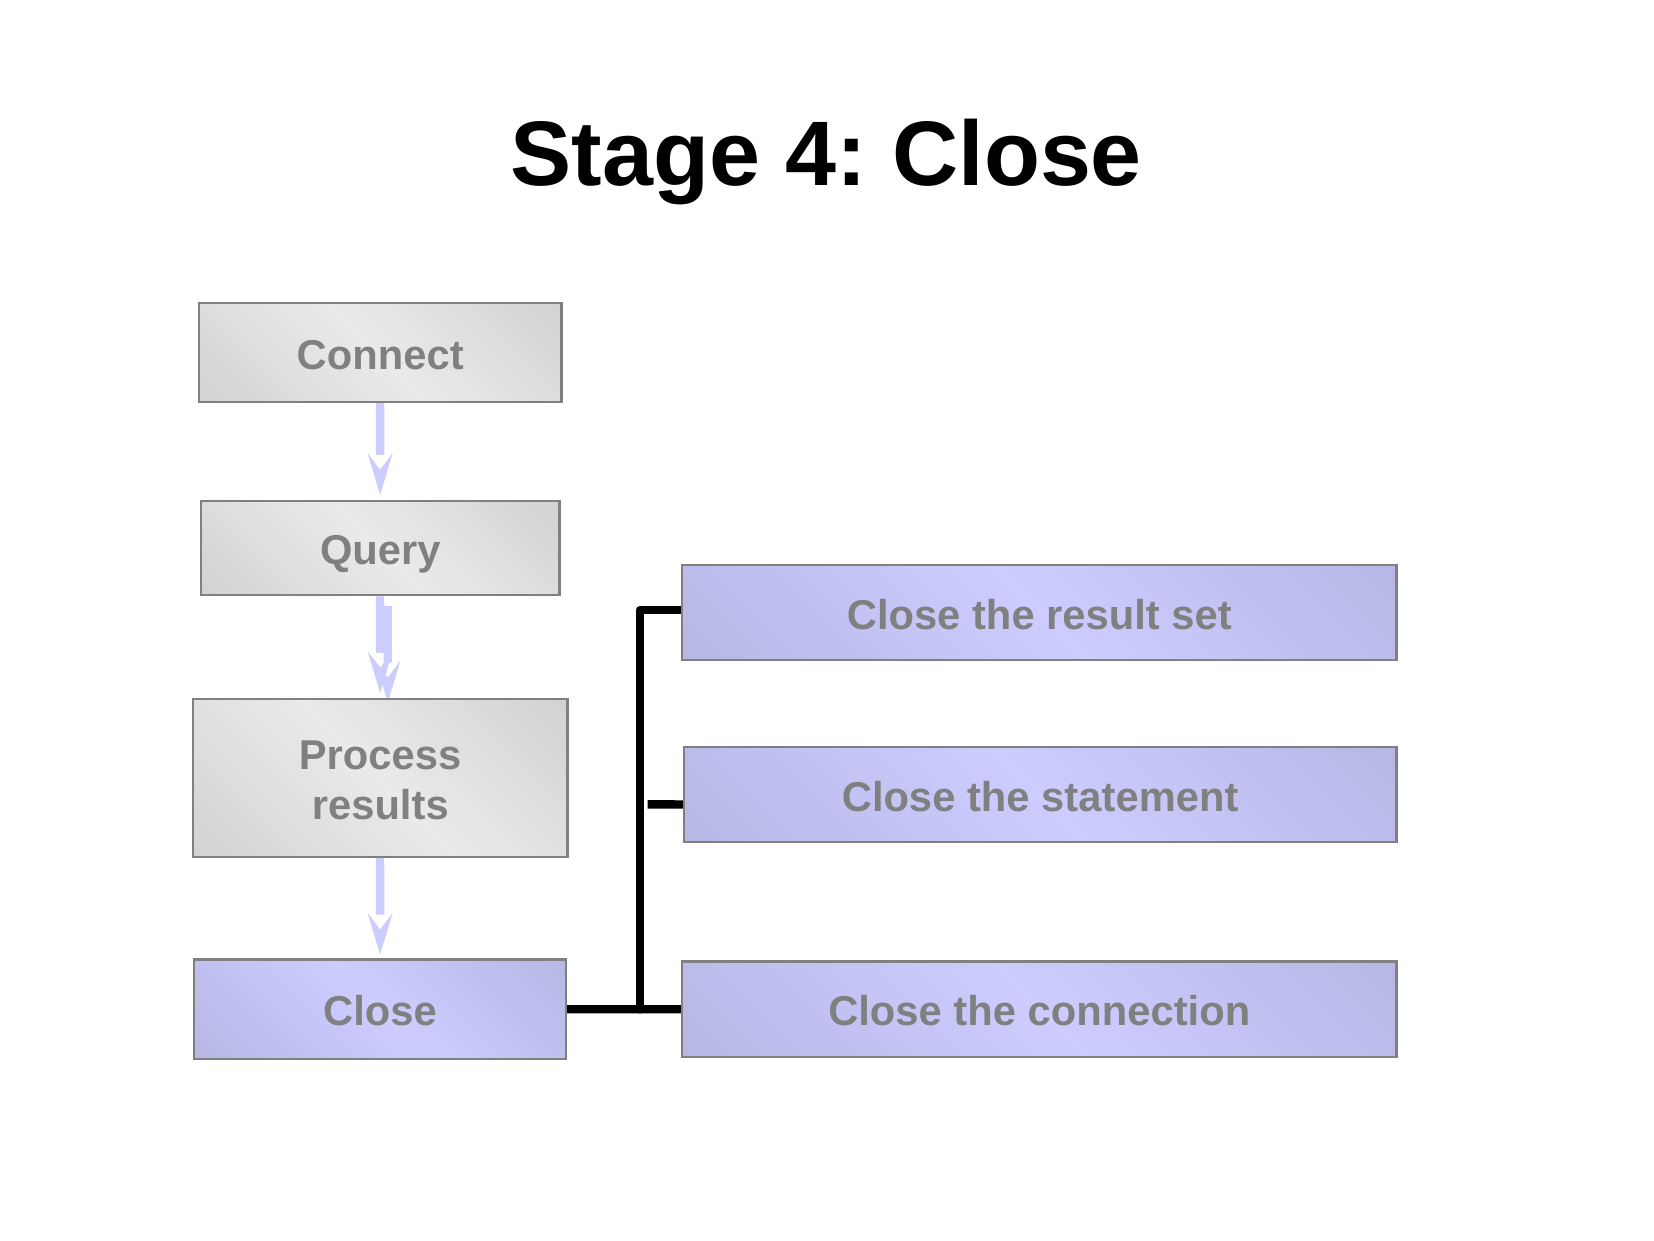

# Stage 4: Close
Connect

Query
Close the result set

Process
results
Close the statement

Close
Close the connection